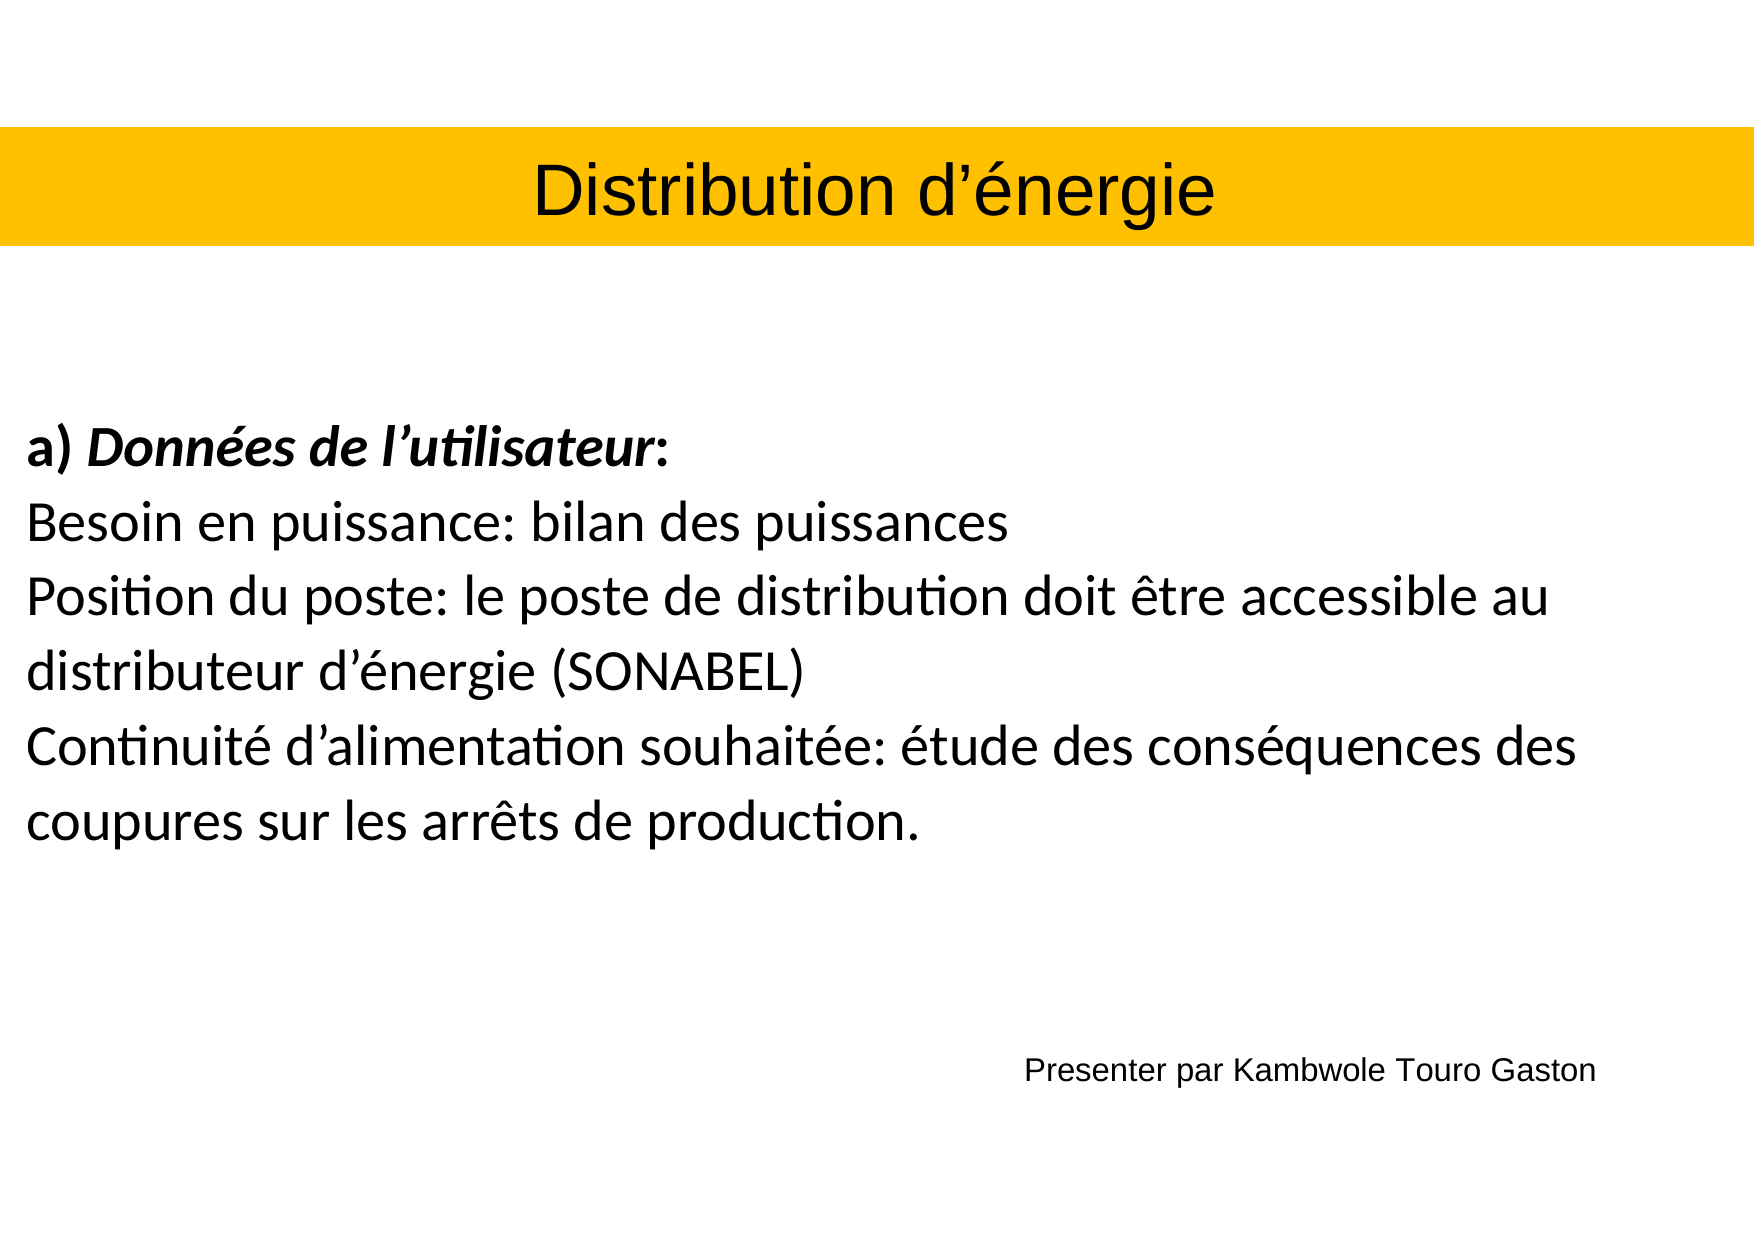

Distribution d’énergie
a) Données de l’utilisateur:
Besoin en puissance: bilan des puissances
Position du poste: le poste de distribution doit être accessible au distributeur d’énergie (SONABEL)
Continuité d’alimentation souhaitée: étude des conséquences des coupures sur les arrêts de production.

Presenter par Kambwole Touro Gaston